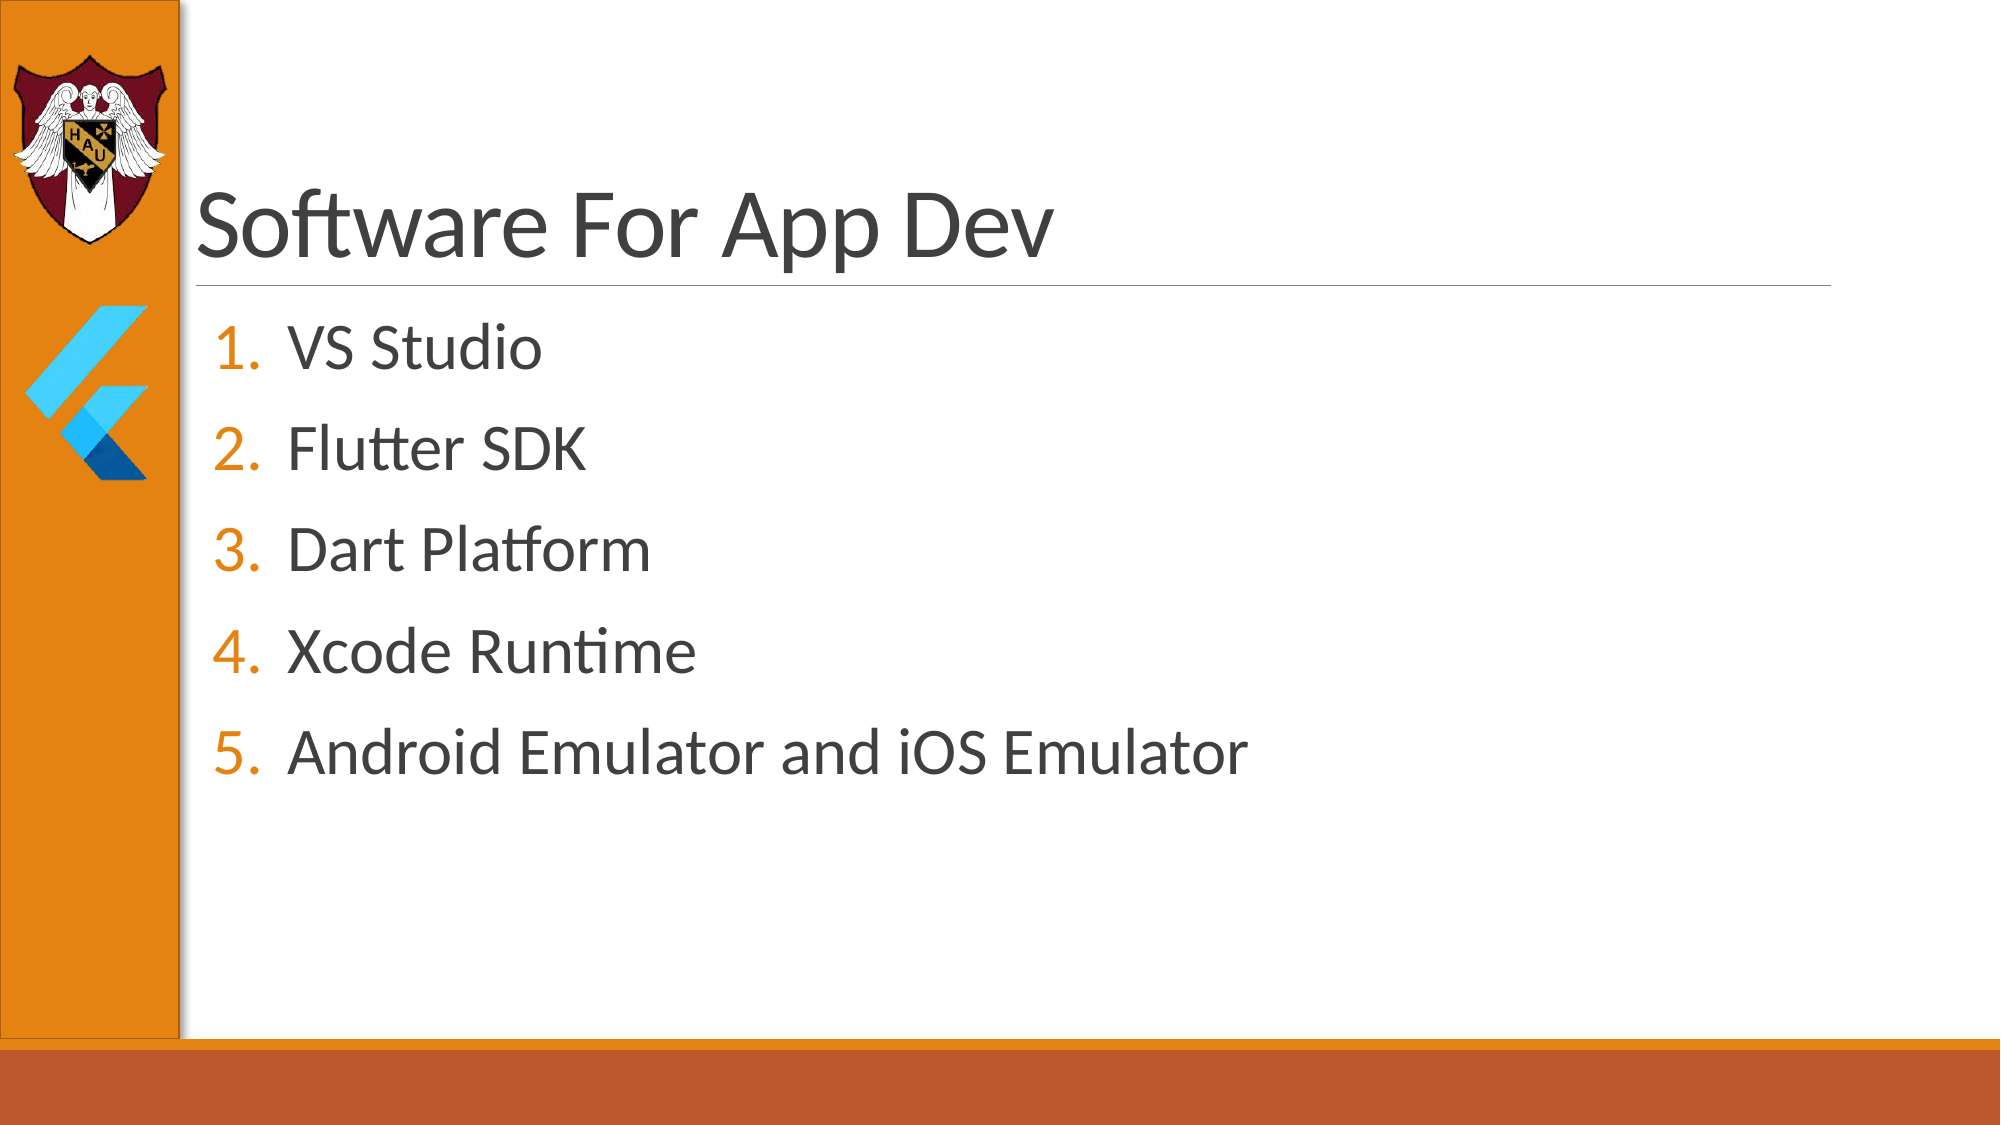

# Software For App Dev
VS Studio
Flutter SDK
Dart Platform
Xcode Runtime
Android Emulator and iOS Emulator